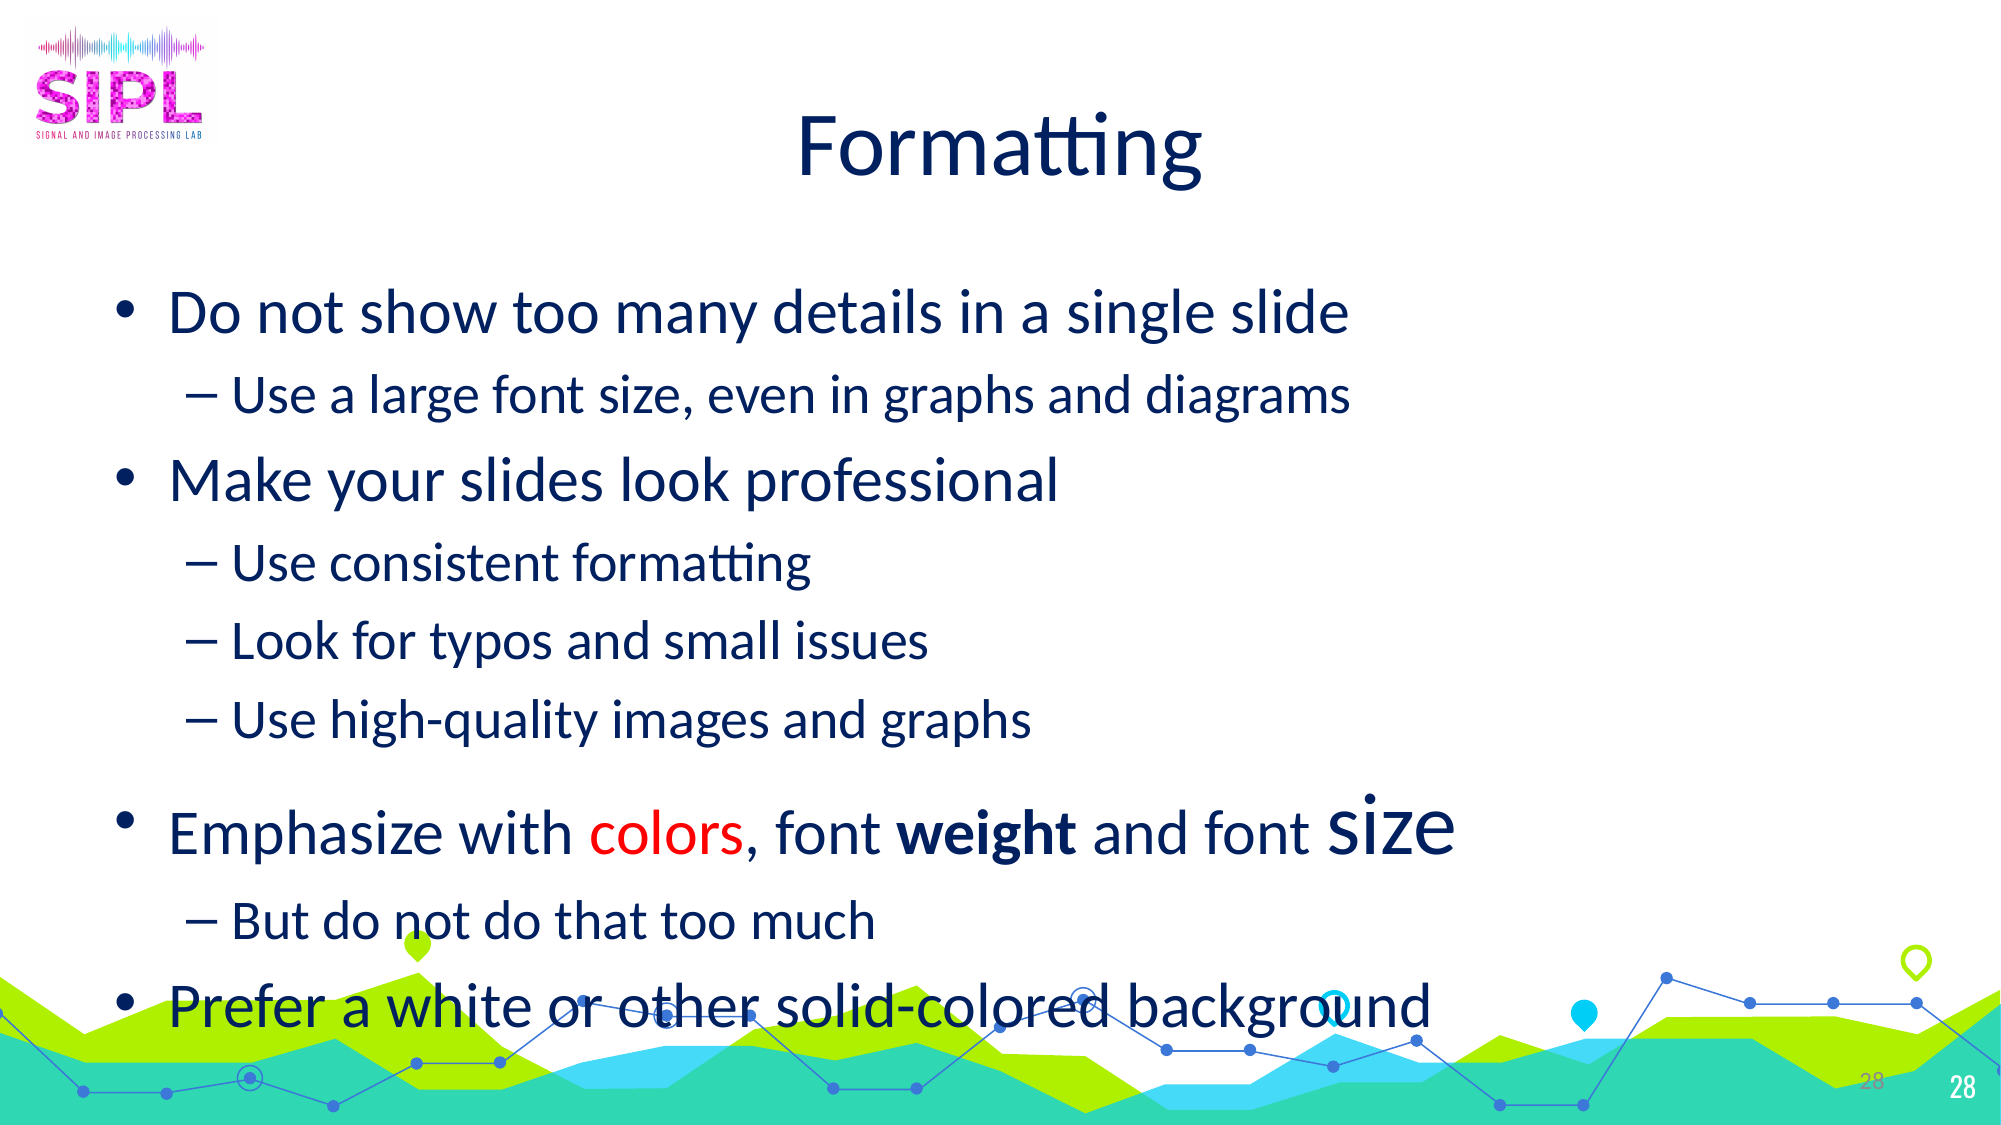

# Formatting
Do not show too many details in a single slide
Use a large font size, even in graphs and diagrams
Make your slides look professional
Use consistent formatting
Look for typos and small issues
Use high-quality images and graphs
Emphasize with colors, font weight and font size
But do not do that too much
Prefer a white or other solid-colored background

28